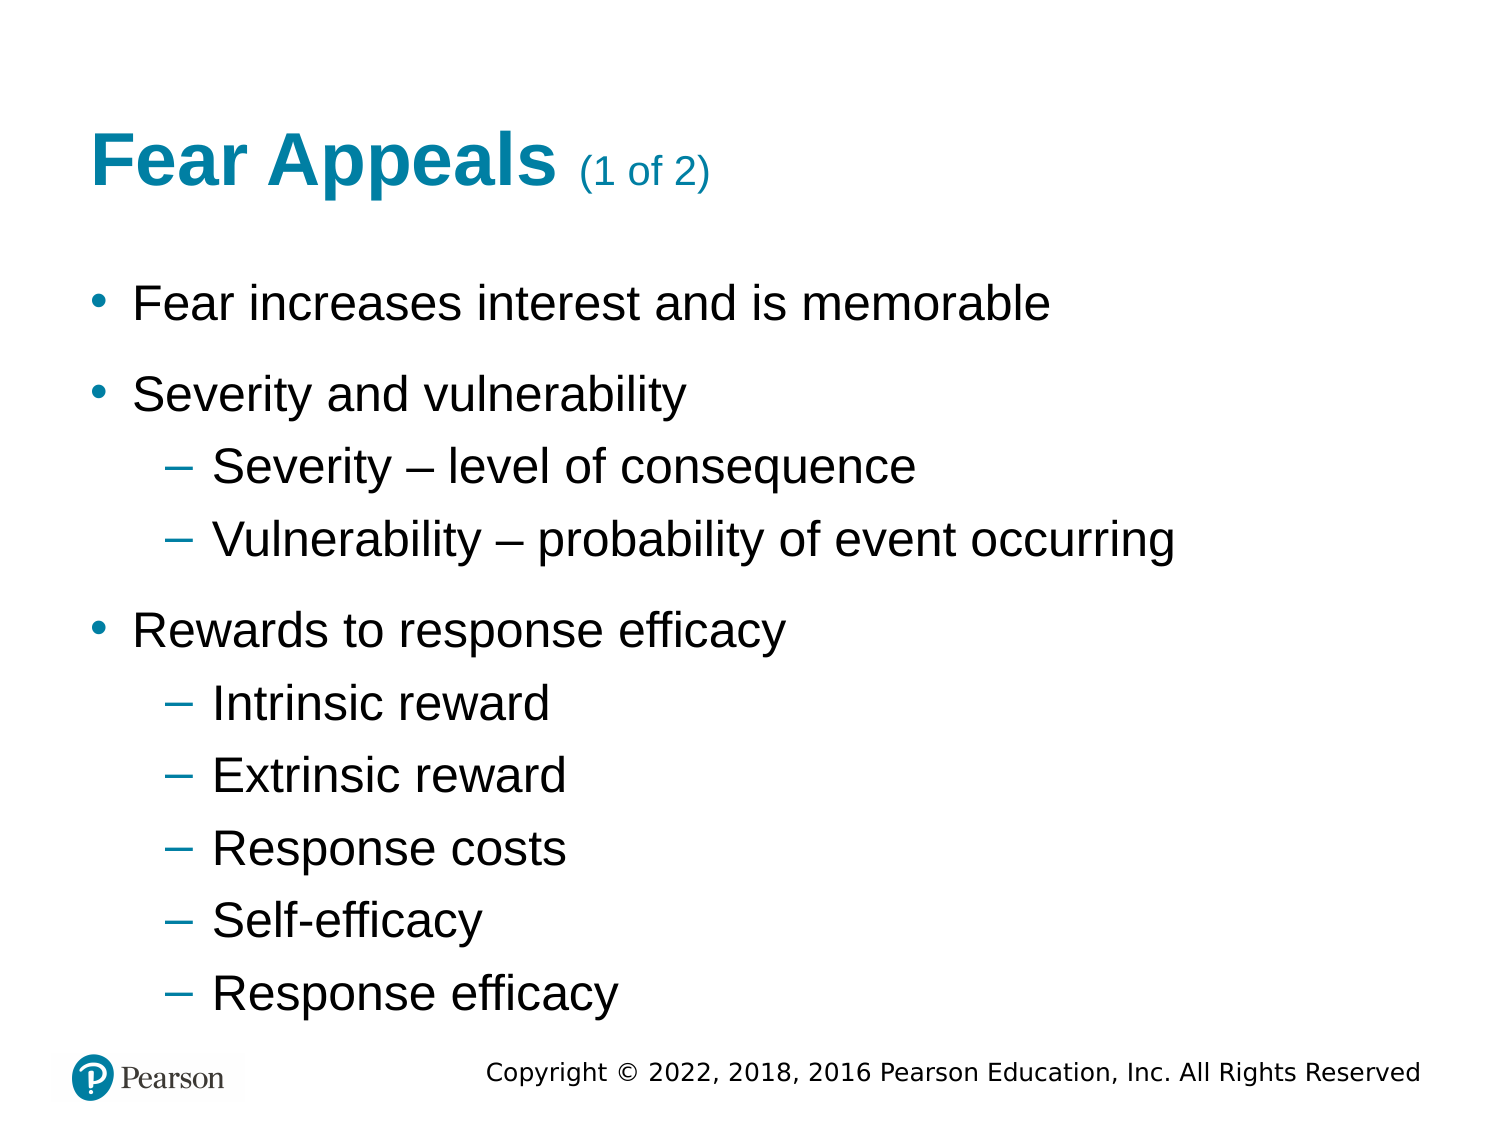

# Fear Appeals (1 of 2)
Fear increases interest and is memorable
Severity and vulnerability
Severity – level of consequence
Vulnerability – probability of event occurring
Rewards to response efficacy
Intrinsic reward
Extrinsic reward
Response costs
Self-efficacy
Response efficacy